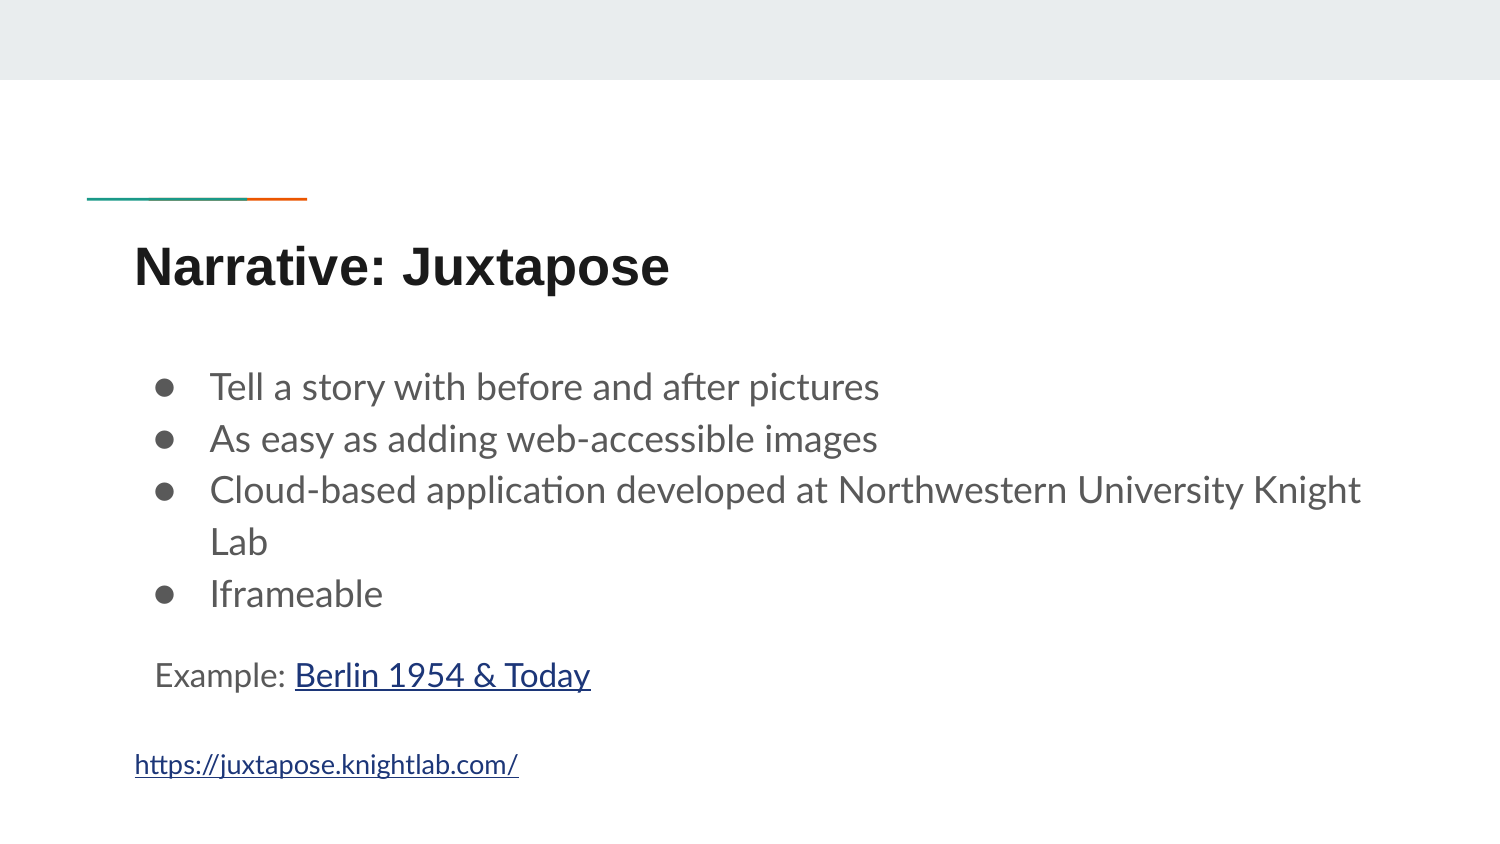

# Narrative: Juxtapose
Tell a story with before and after pictures
As easy as adding web-accessible images
Cloud-based application developed at Northwestern University Knight Lab
Iframeable
Example: Berlin 1954 & Today

https://juxtapose.knightlab.com/